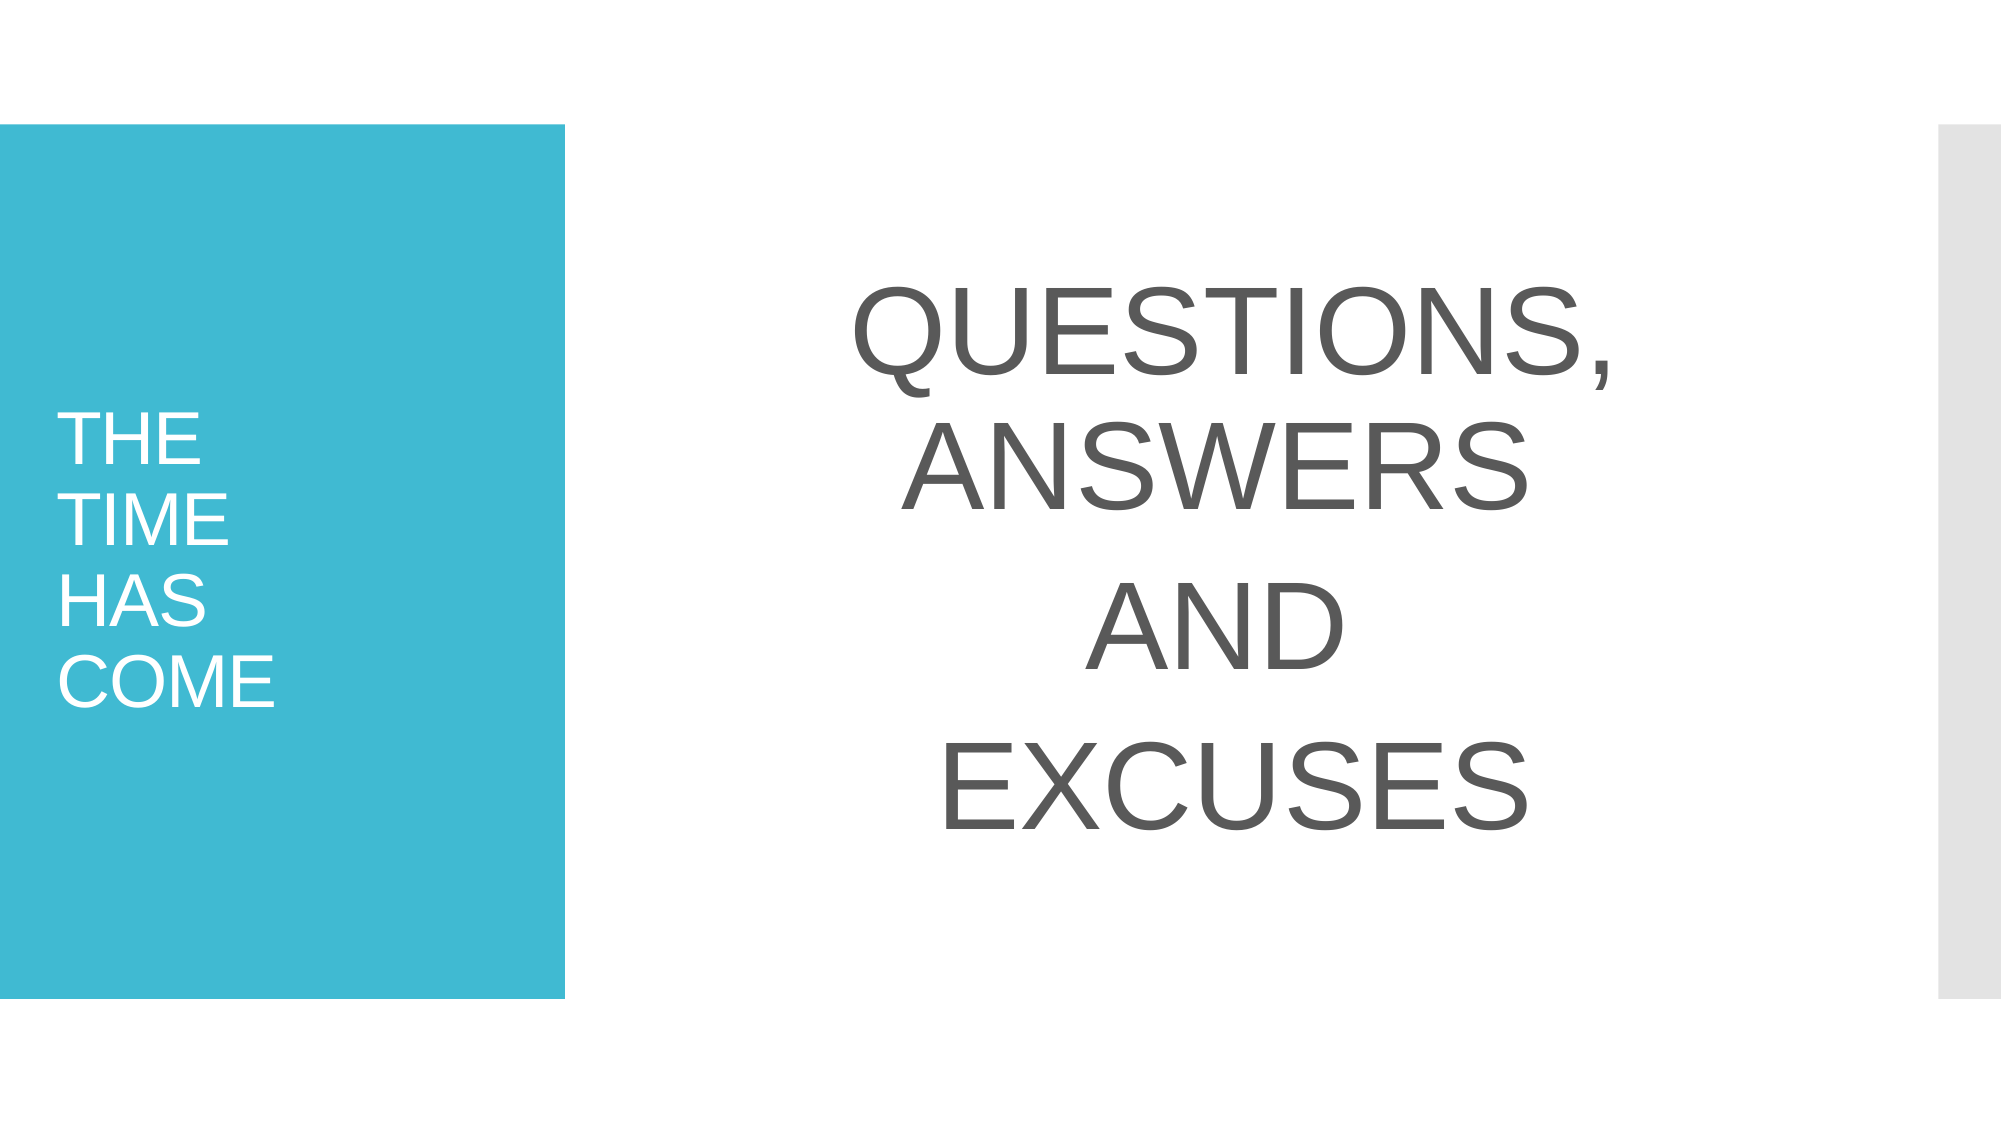

QUESTIONS, ANSWERS
AND
EXCUSES
# THE TIME HAS COME